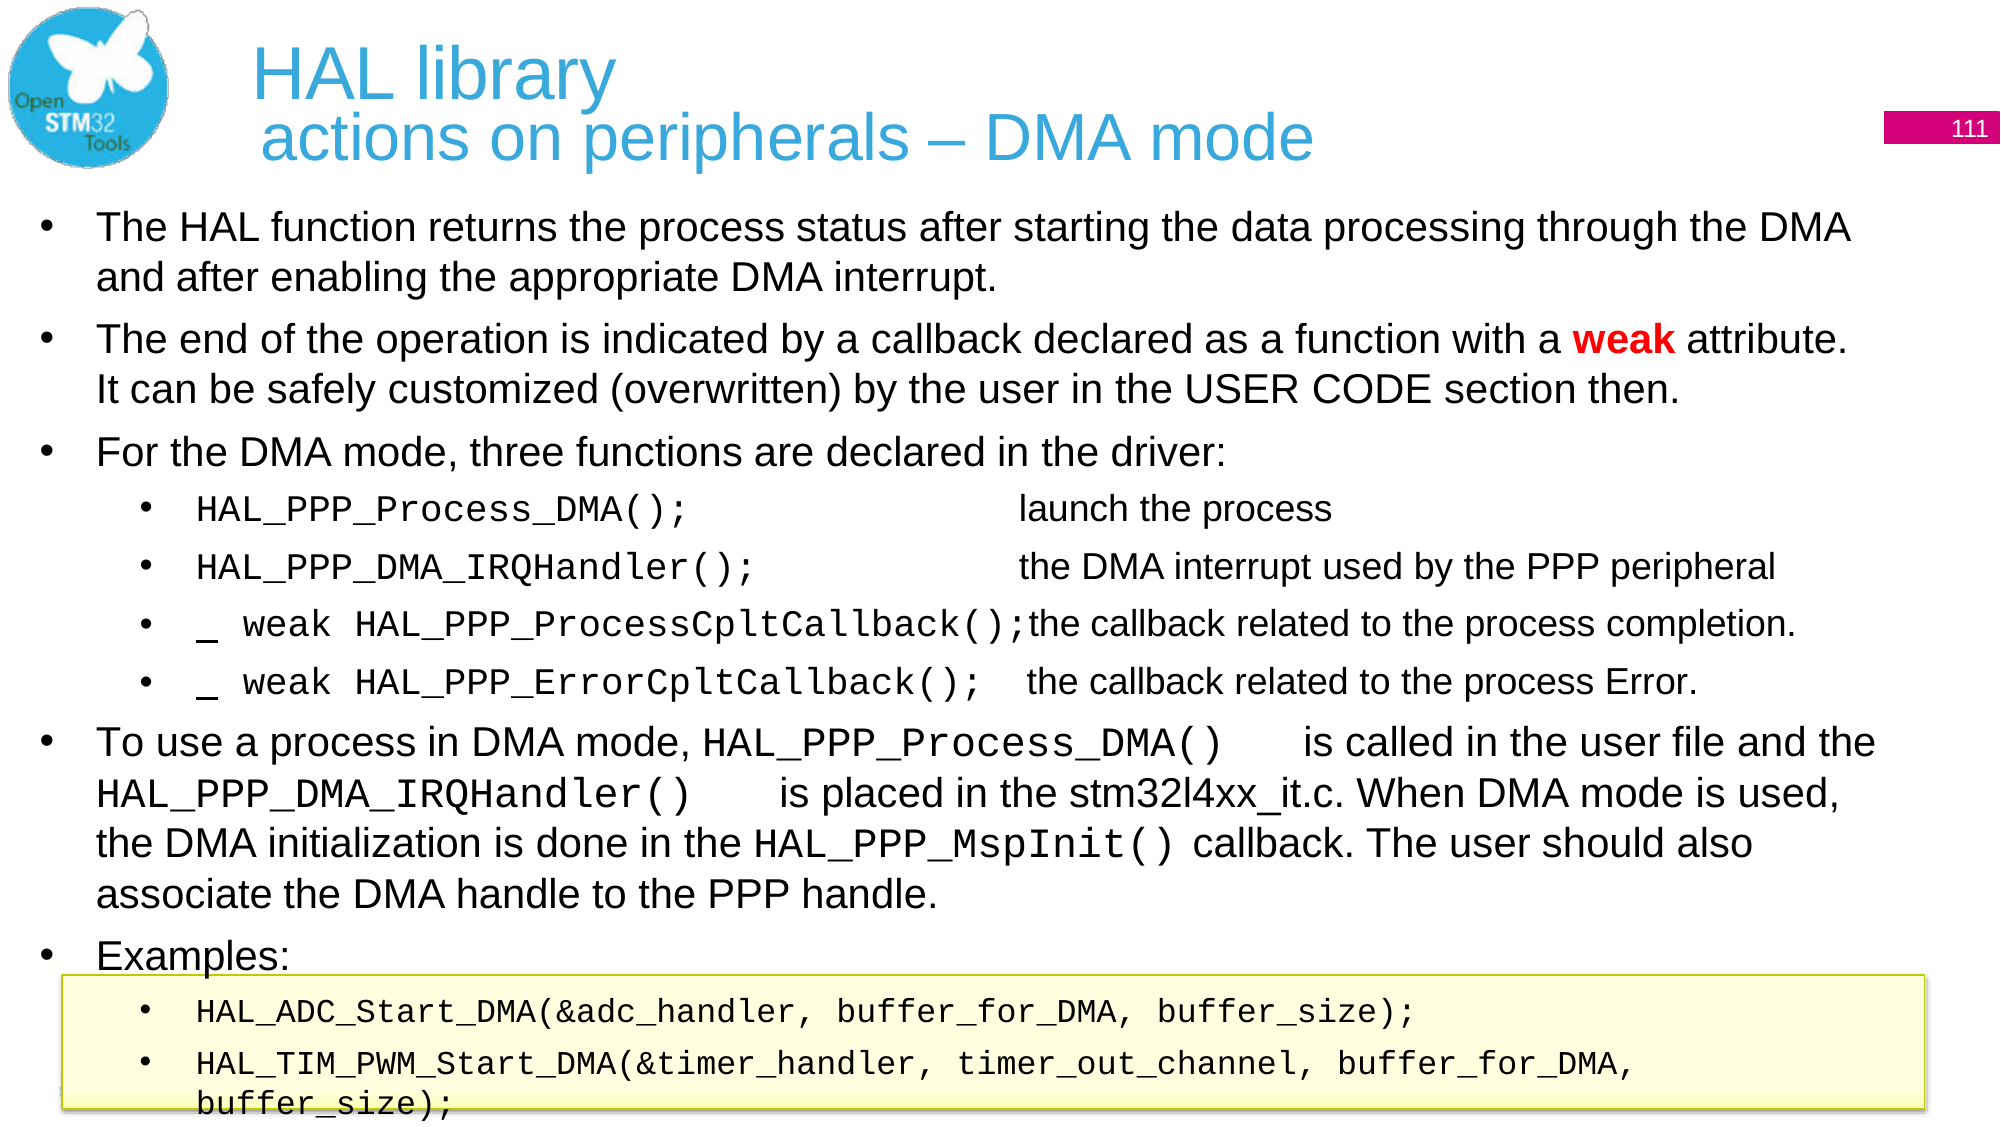

# HAL library
actions on peripherals – DMA mode
22

111
The HAL function returns the process status after starting the data processing through the DMA and after enabling the appropriate DMA interrupt.
The end of the operation is indicated by a callback declared as a function with a weak attribute. It can be safely customized (overwritten) by the user in the USER CODE section then.
For the DMA mode, three functions are declared in the driver:
HAL_PPP_Process_DMA();
HAL_PPP_DMA_IRQHandler();
•
•
launch the process
the DMA interrupt used by the PPP peripheral
 	weak	HAL_PPP_ProcessCpltCallback();the callback related to the process completion.
 	weak	HAL_PPP_ErrorCpltCallback();	the callback related to the process Error.
To use a process in DMA mode, HAL_PPP_Process_DMA()	is called in the user file and the HAL_PPP_DMA_IRQHandler()	is placed in the stm32l4xx_it.c. When DMA mode is used, the DMA initialization is done in the HAL_PPP_MspInit()	callback. The user should also associate the DMA handle to the PPP handle.
Examples:
HAL_ADC_Start_DMA(&adc_handler,  buffer_for_DMA,  buffer_size);
HAL_TIM_PWM_Start_DMA(&timer_handler,  timer_out_channel,  buffer_for_DMA,  buffer_size);